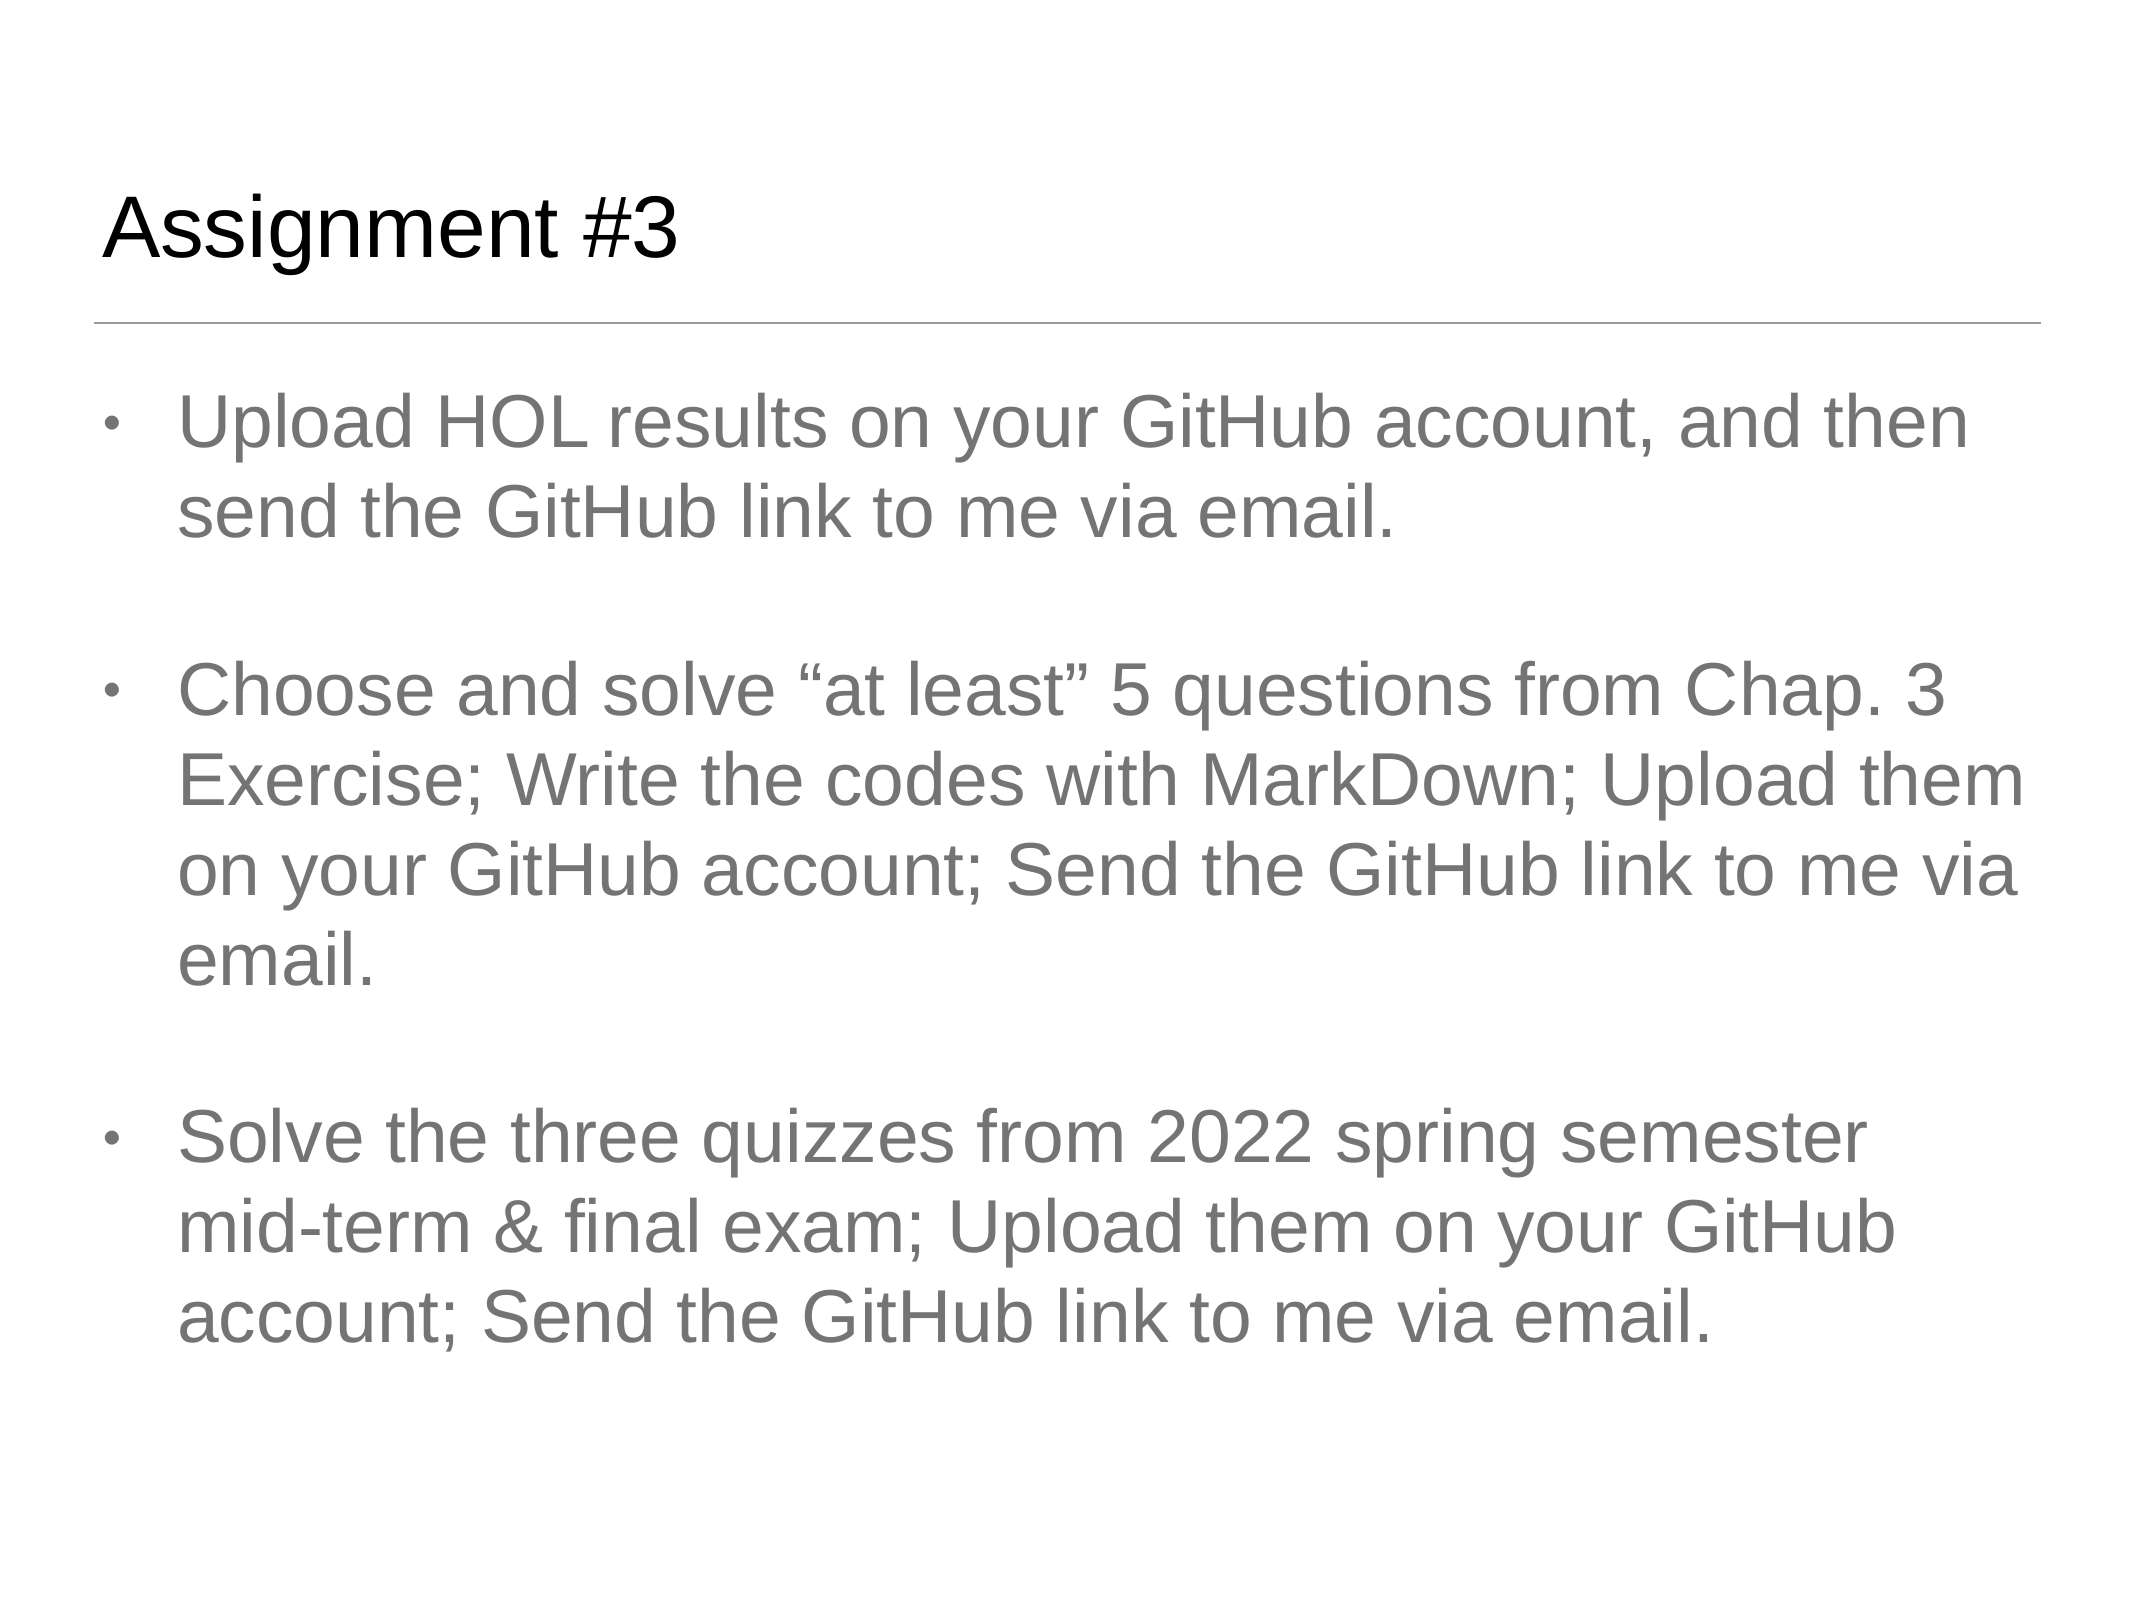

# Assignment #3
Upload HOL results on your GitHub account, and then send the GitHub link to me via email.
Choose and solve “at least” 5 questions from Chap. 3 Exercise; Write the codes with MarkDown; Upload them on your GitHub account; Send the GitHub link to me via email.
Solve the three quizzes from 2022 spring semester mid-term & final exam; Upload them on your GitHub account; Send the GitHub link to me via email.